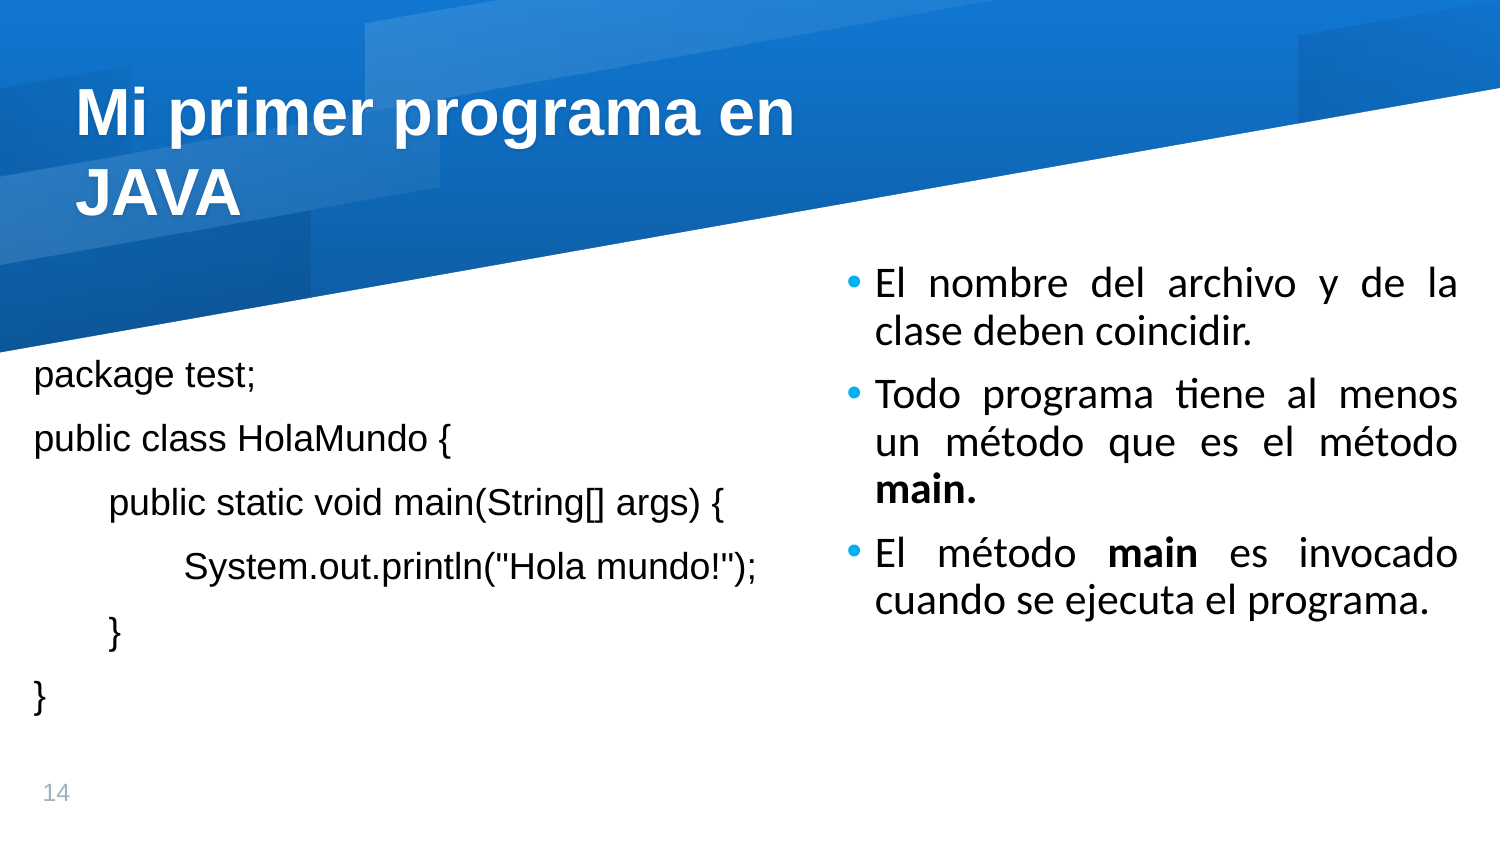

# Mi primer programa en
JAVA
El nombre del archivo y de la clase deben coincidir.
Todo programa tiene al menos un método que es el método main.
El método main es invocado cuando se ejecuta el programa.
package test;
public class HolaMundo {
public static void main(String[] args) {
System.out.println("Hola mundo!");
}
}

14